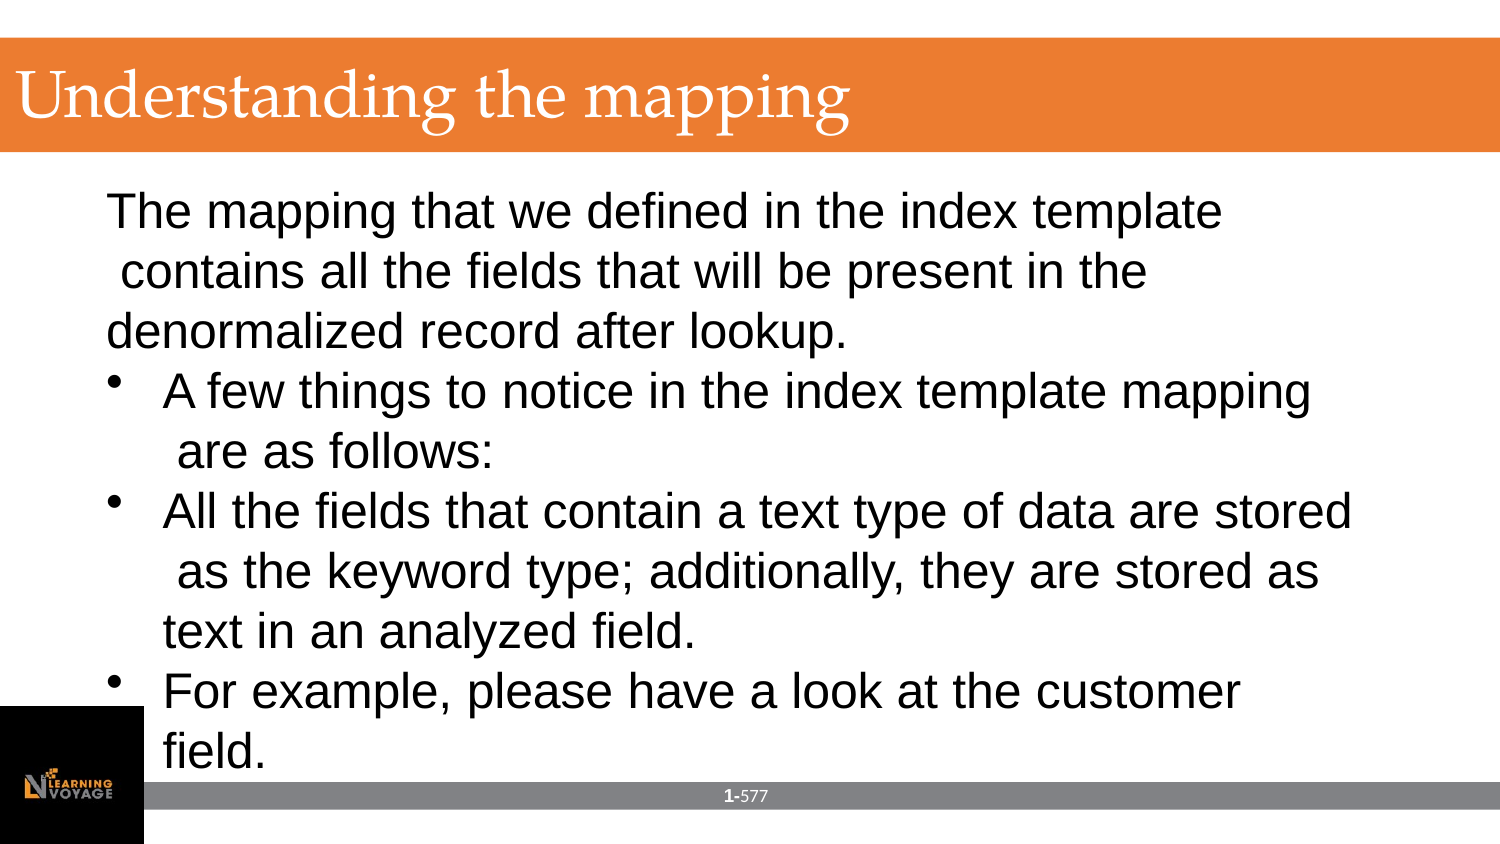

# Understanding the mapping
The mapping that we defined in the index template  contains all the fields that will be present in the  denormalized record after lookup.
A few things to notice in the index template mapping  are as follows:
All the fields that contain a text type of data are stored  as the keyword type; additionally, they are stored as  text in an analyzed field.
For example, please have a look at the customer field.
1-577